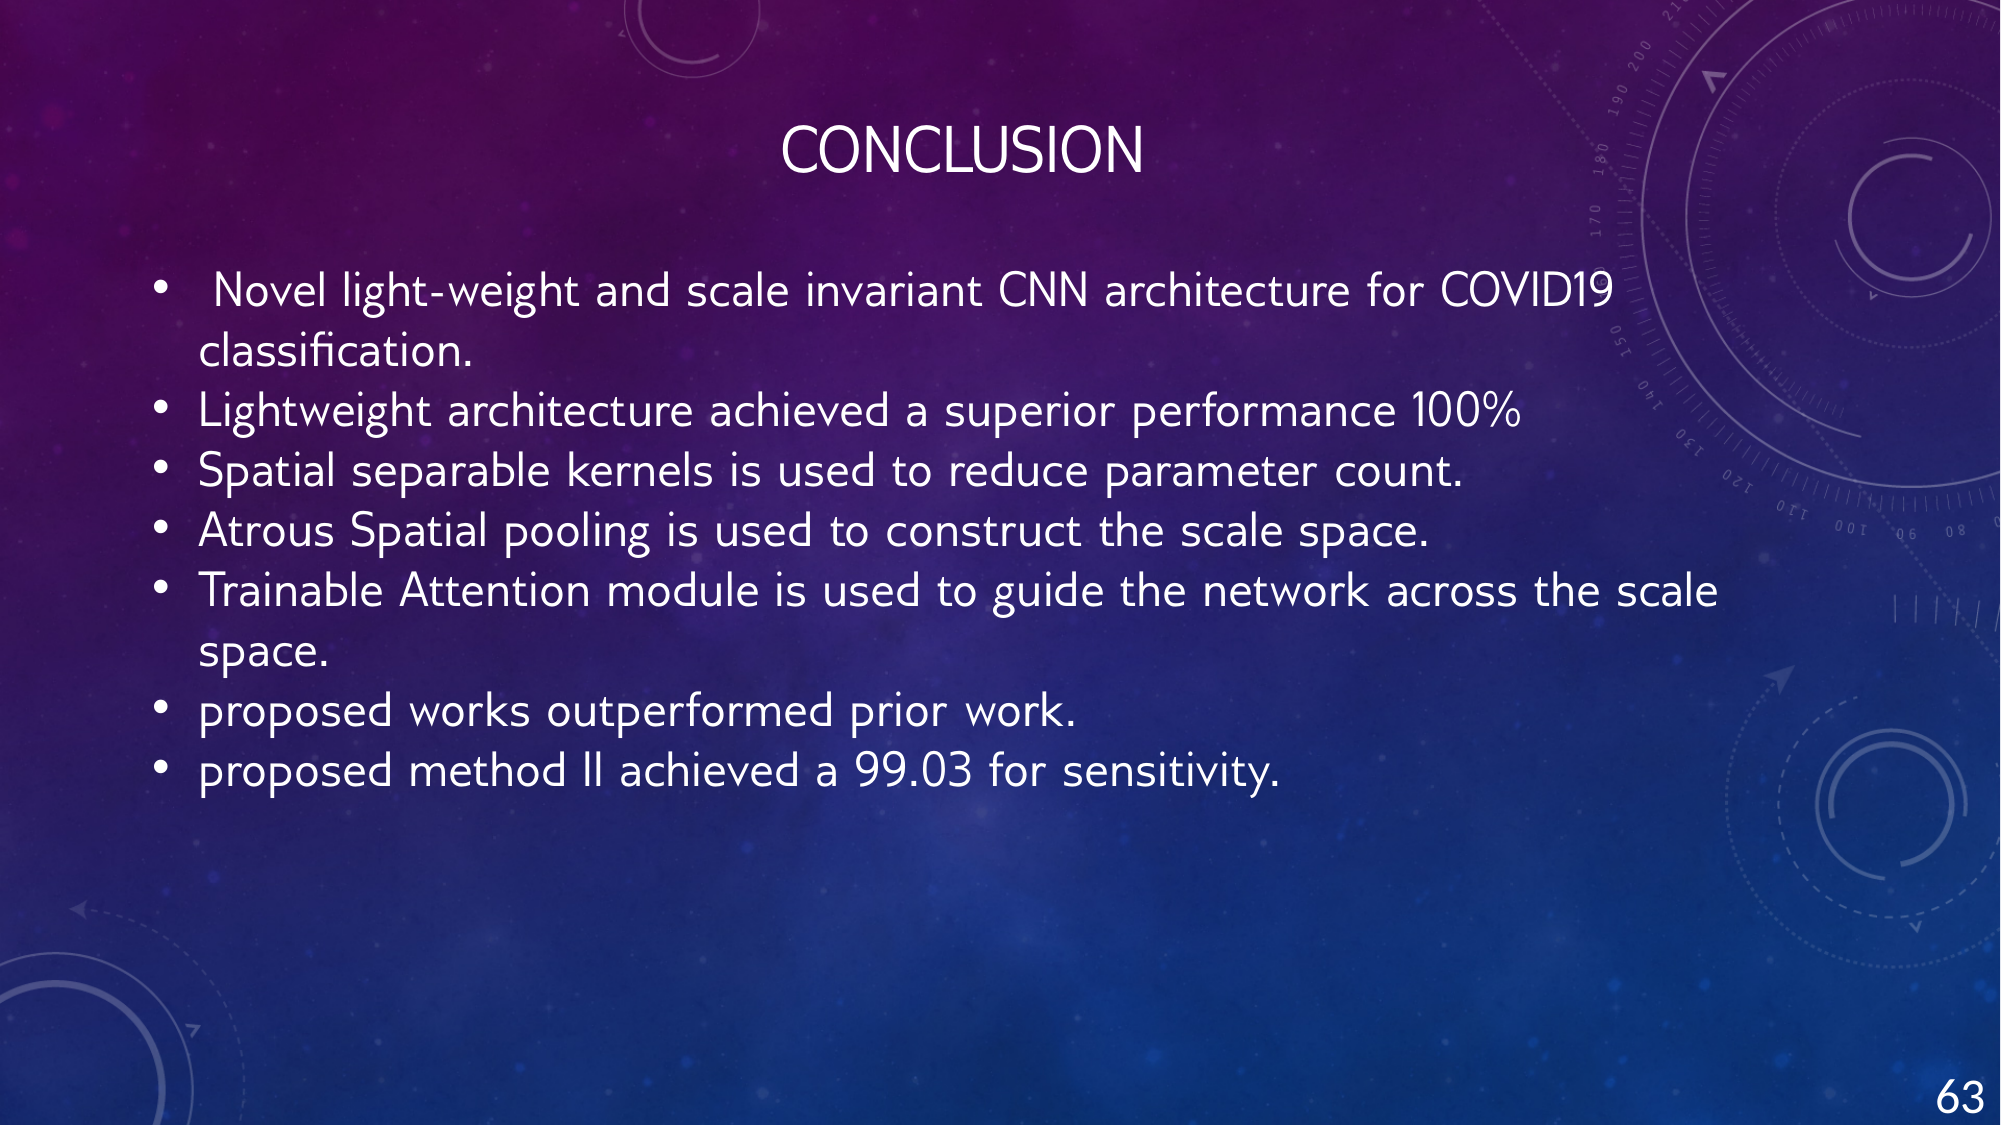

# Conclusion
 Novel light-weight and scale invariant CNN architecture for COVID19 classification.
Lightweight architecture achieved a superior performance 100%
Spatial separable kernels is used to reduce parameter count.
Atrous Spatial pooling is used to construct the scale space.
Trainable Attention module is used to guide the network across the scale space.
proposed works outperformed prior work.
proposed method II achieved a 99.03 for sensitivity.

63